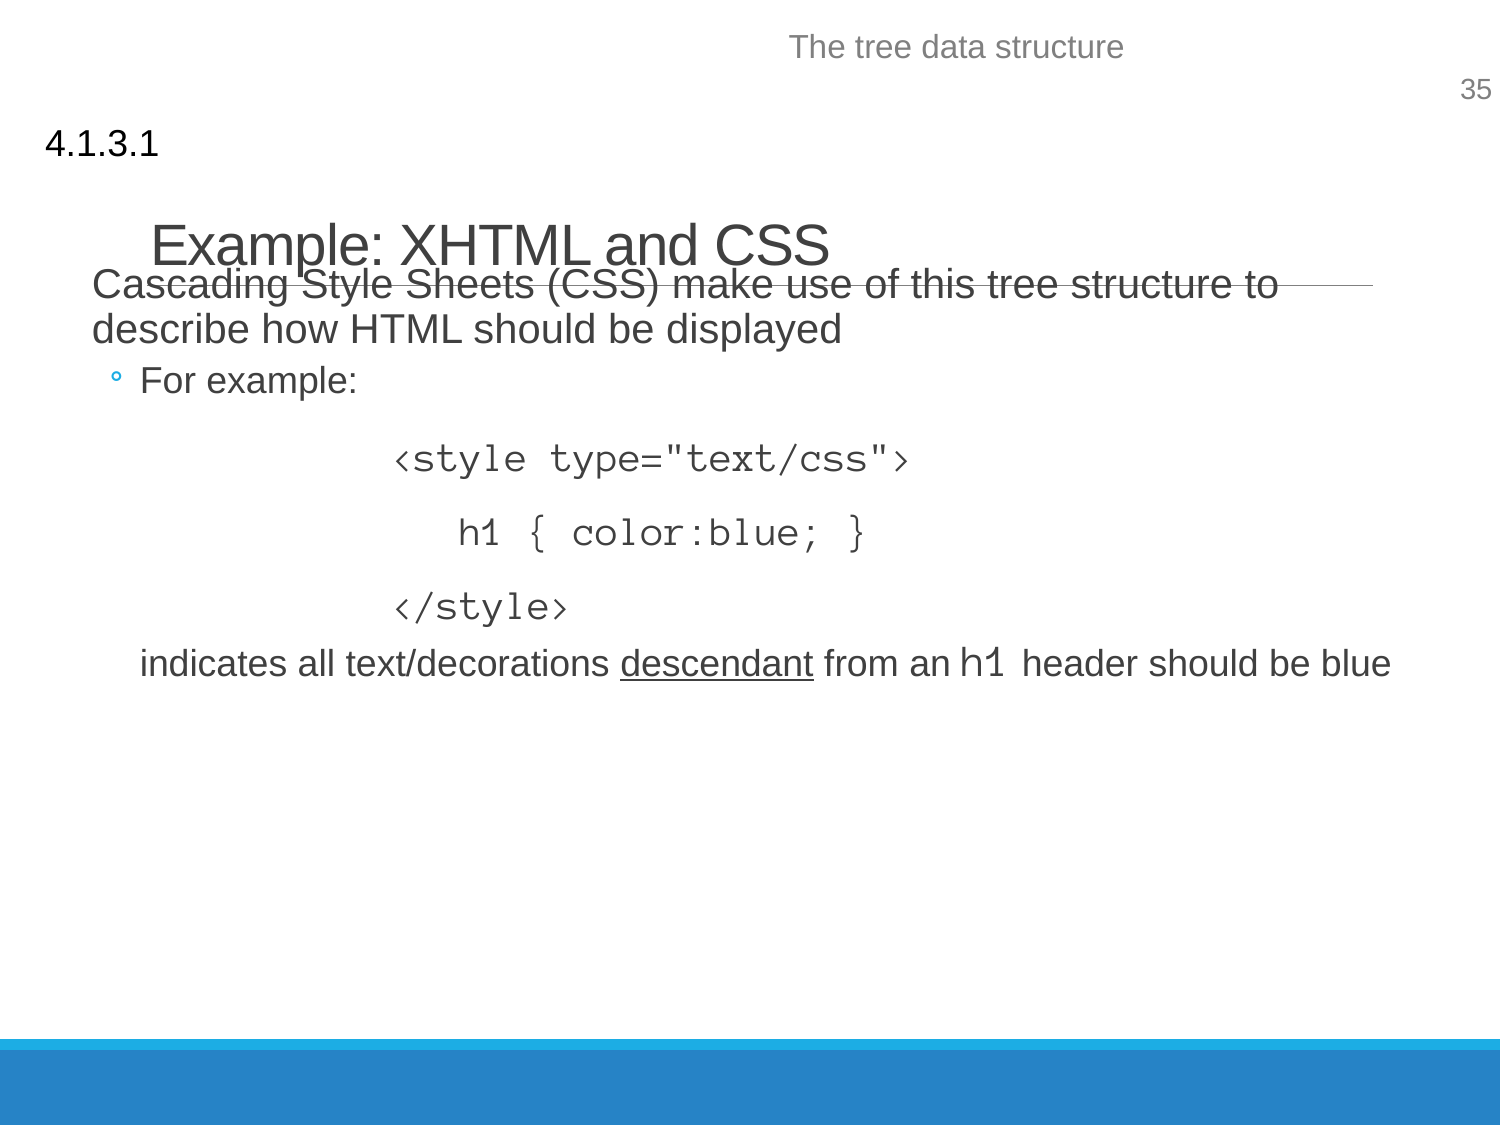

# Example: XHTML and CSS
4.1.3.1
	Cascading Style Sheets (CSS) make use of this tree structure to describe how HTML should be displayed
For example:
			<style type="text/css">
			   h1 { color:blue; }
			</style>
	indicates all text/decorations descendant from an h1 header should be blue